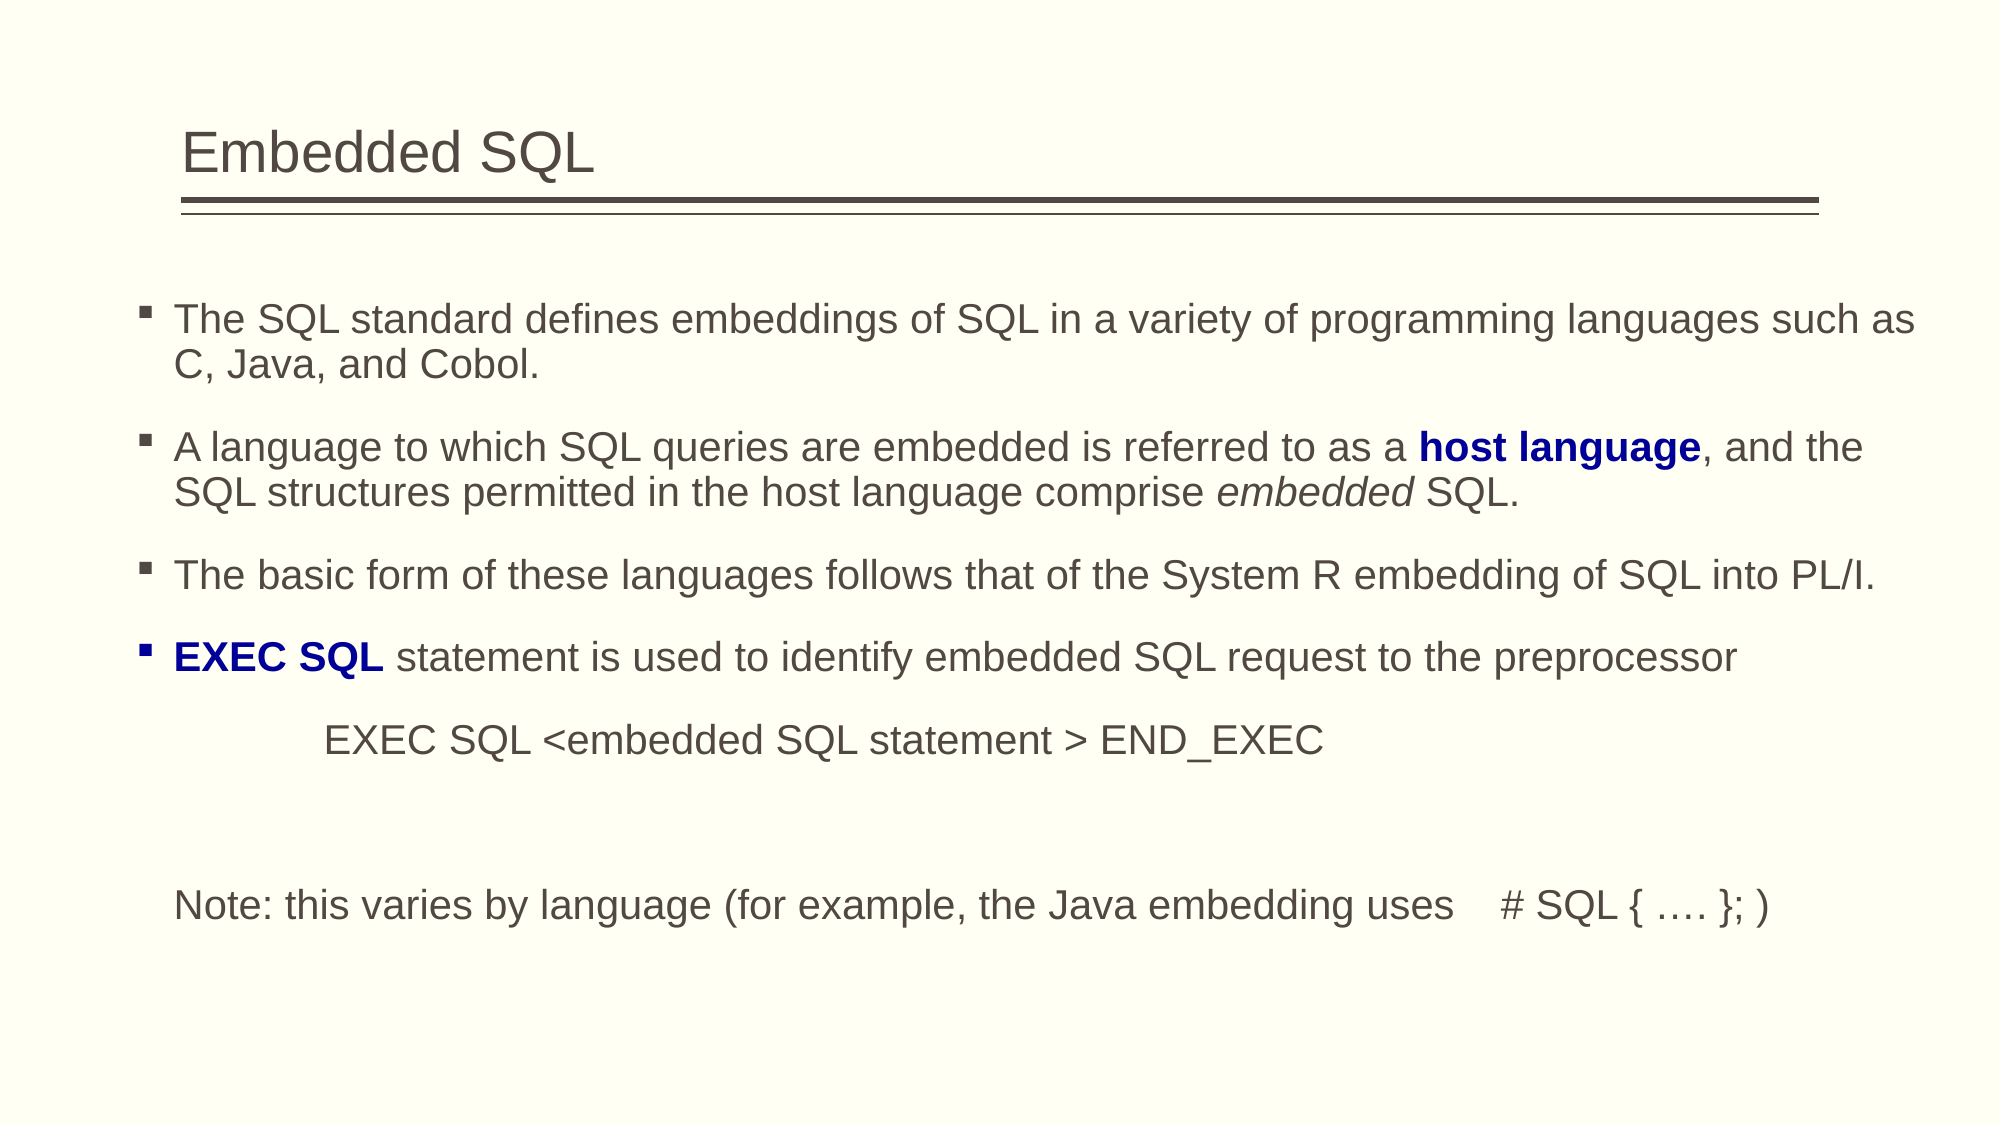

# Embedded SQL
The SQL standard defines embeddings of SQL in a variety of programming languages such as C, Java, and Cobol.
A language to which SQL queries are embedded is referred to as a host language, and the SQL structures permitted in the host language comprise embedded SQL.
The basic form of these languages follows that of the System R embedding of SQL into PL/I.
EXEC SQL statement is used to identify embedded SQL request to the preprocessor
		EXEC SQL <embedded SQL statement > END_EXEC

	Note: this varies by language (for example, the Java embedding uses    # SQL { …. }; )